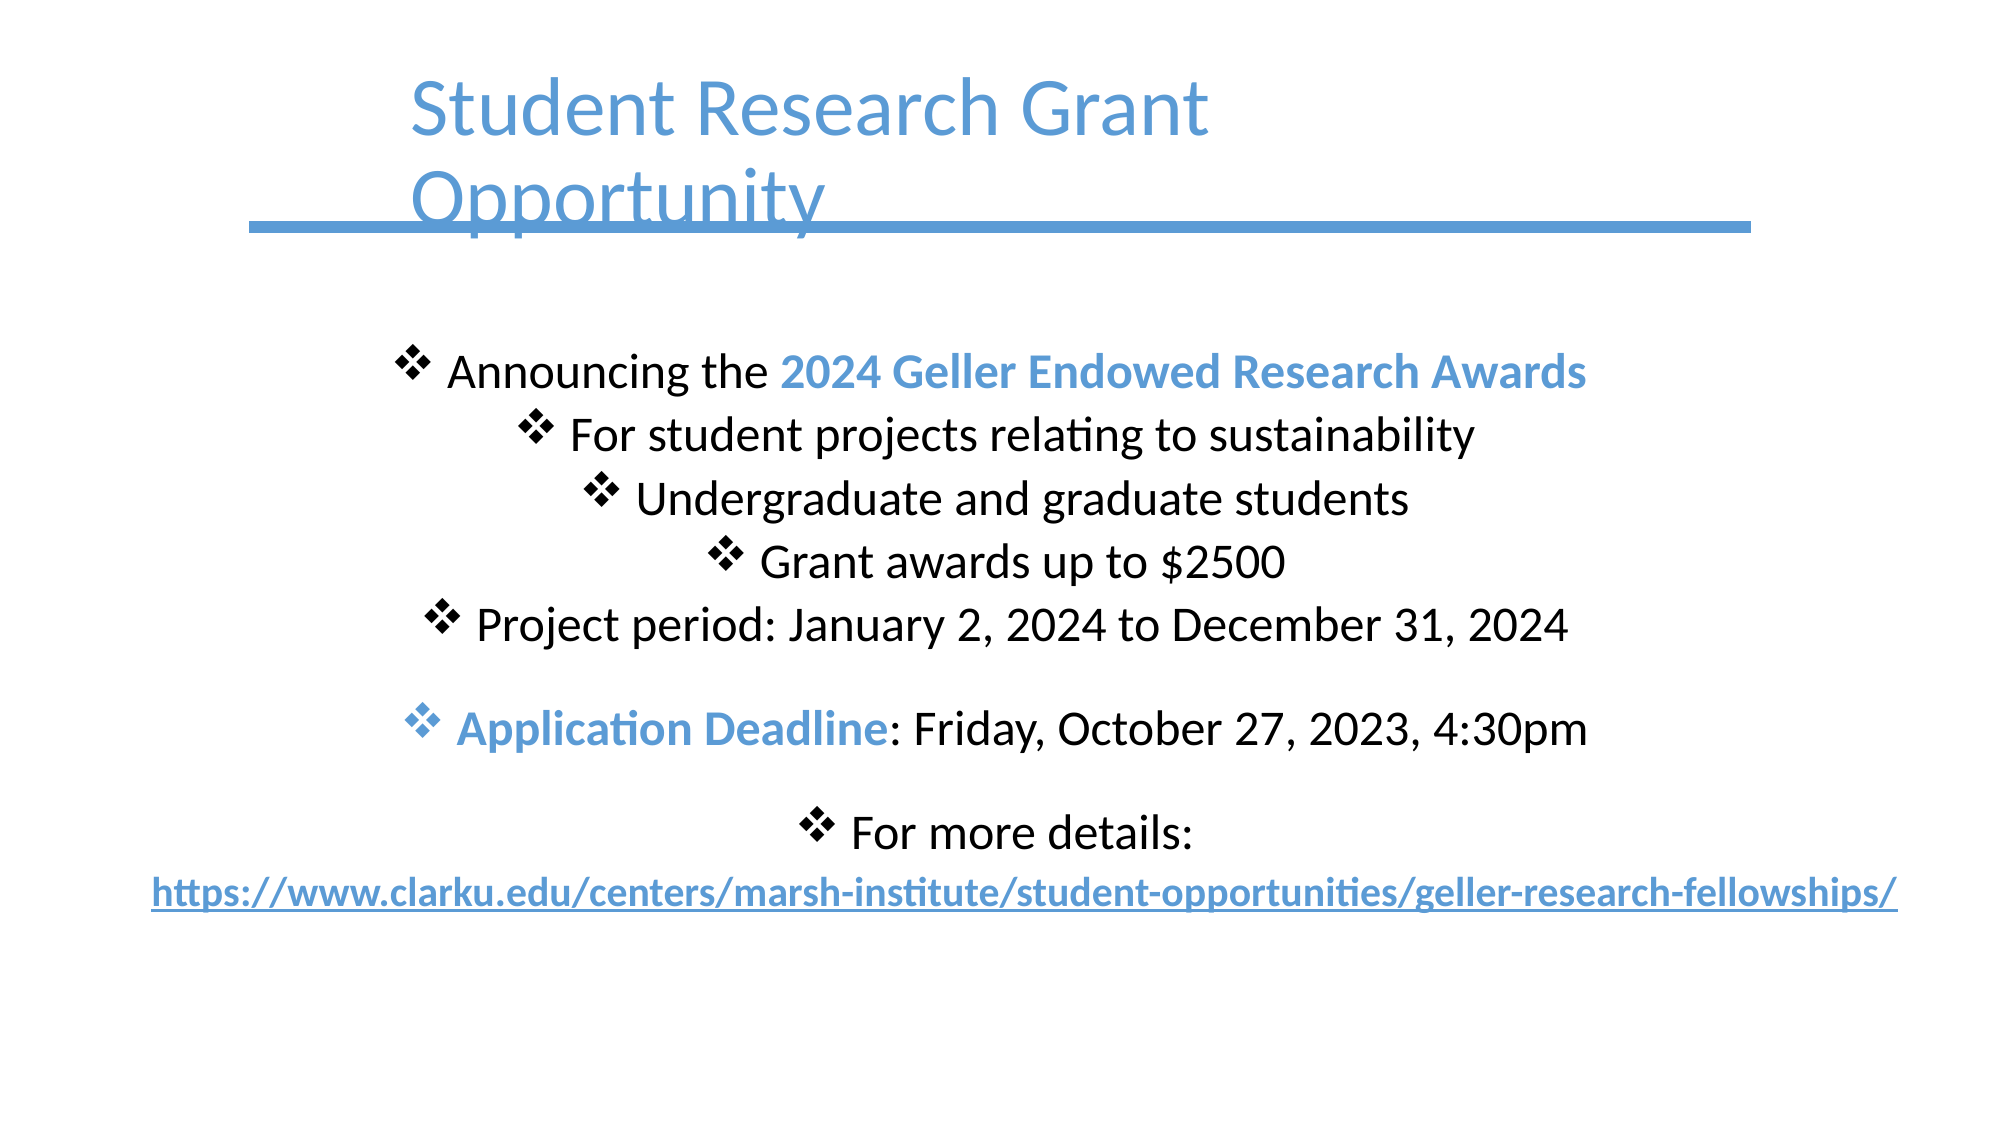

# Student Research Grant Opportunity

Announcing the 2024 Geller Endowed Research Awards
For student projects relating to sustainability
Undergraduate and graduate students
Grant awards up to $2500
Project period: January 2, 2024 to December 31, 2024

Application Deadline: Friday, October 27, 2023, 4:30pm

For more details:
https://www.clarku.edu/centers/marsh-institute/student-opportunities/geller-research-fellowships/